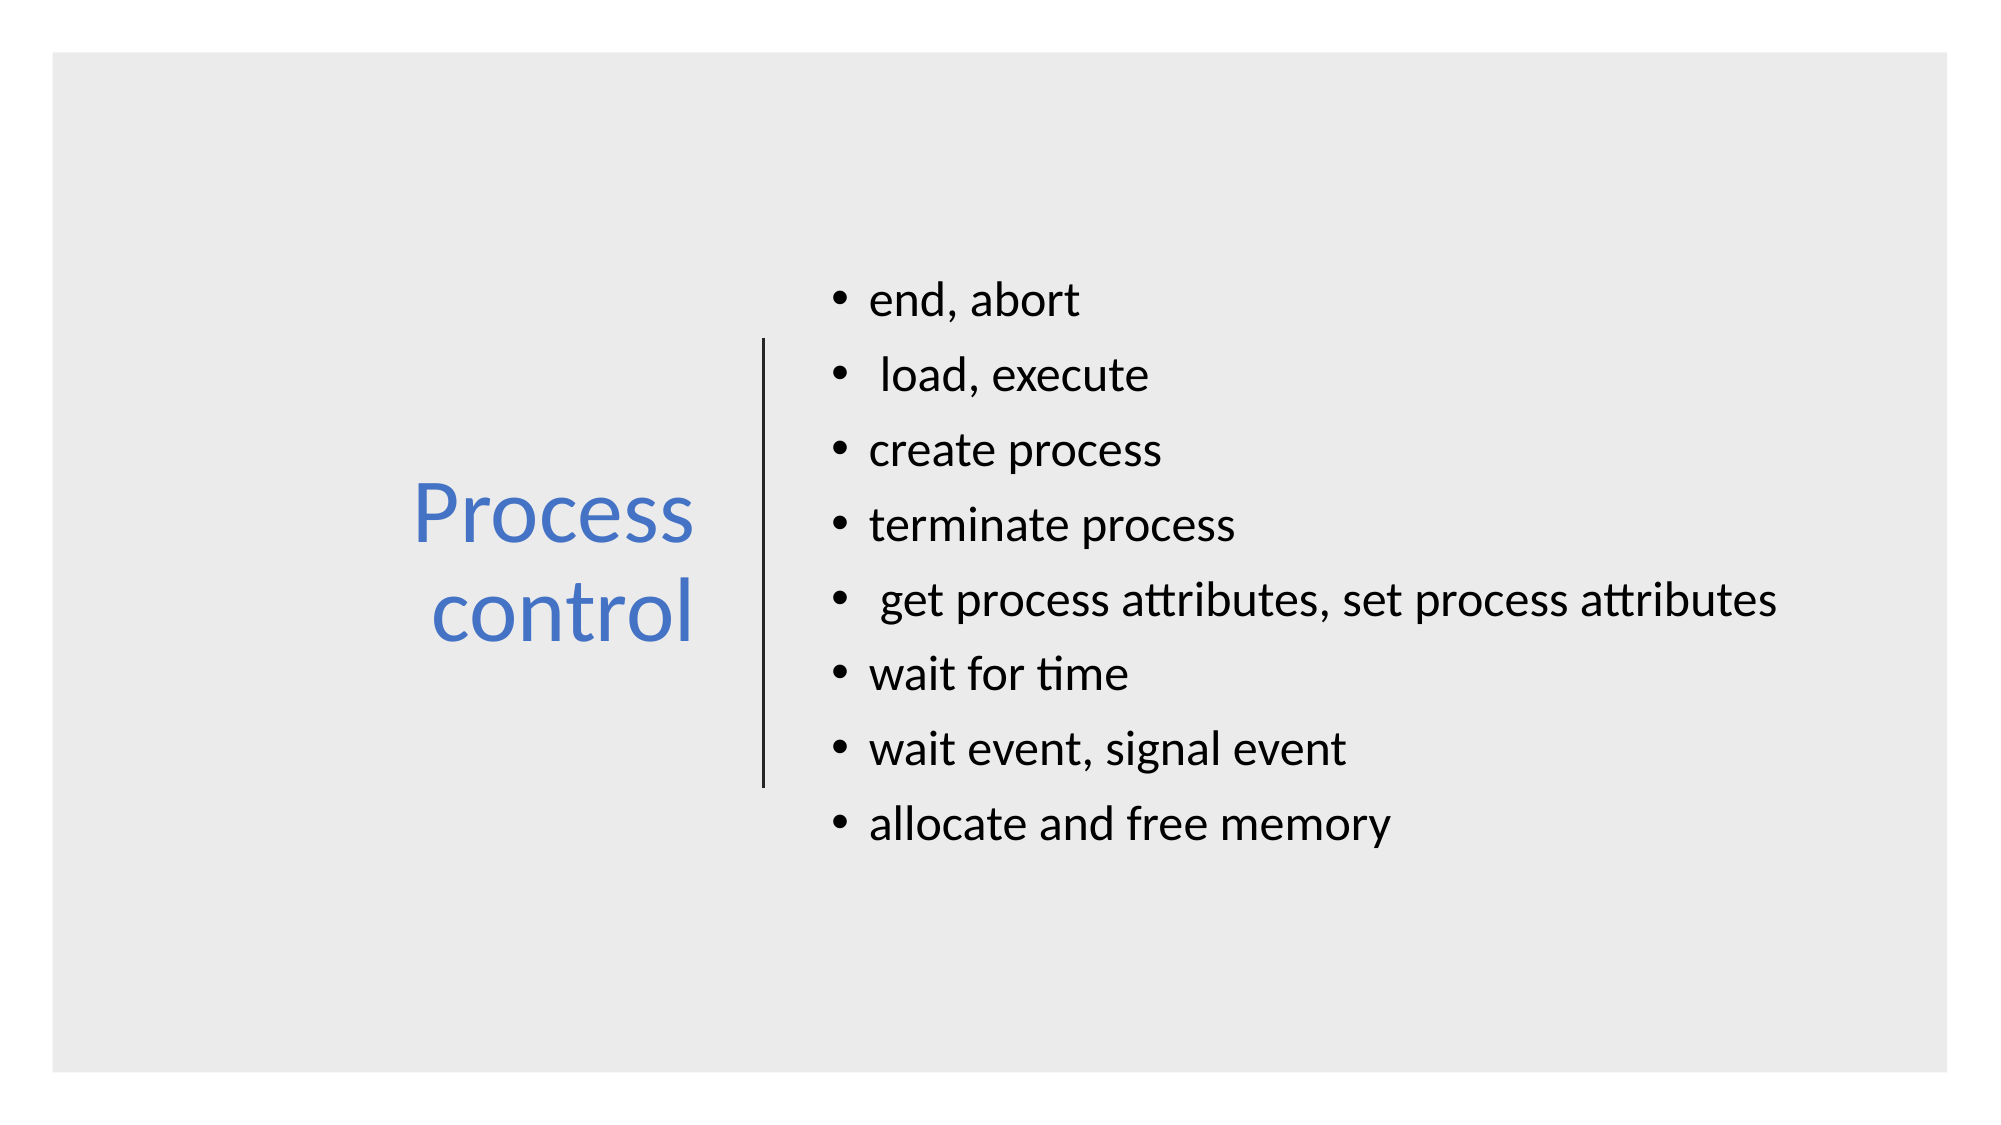

# Process control
end, abort
 load, execute
create process
terminate process
 get process attributes, set process attributes
wait for time
wait event, signal event
allocate and free memory